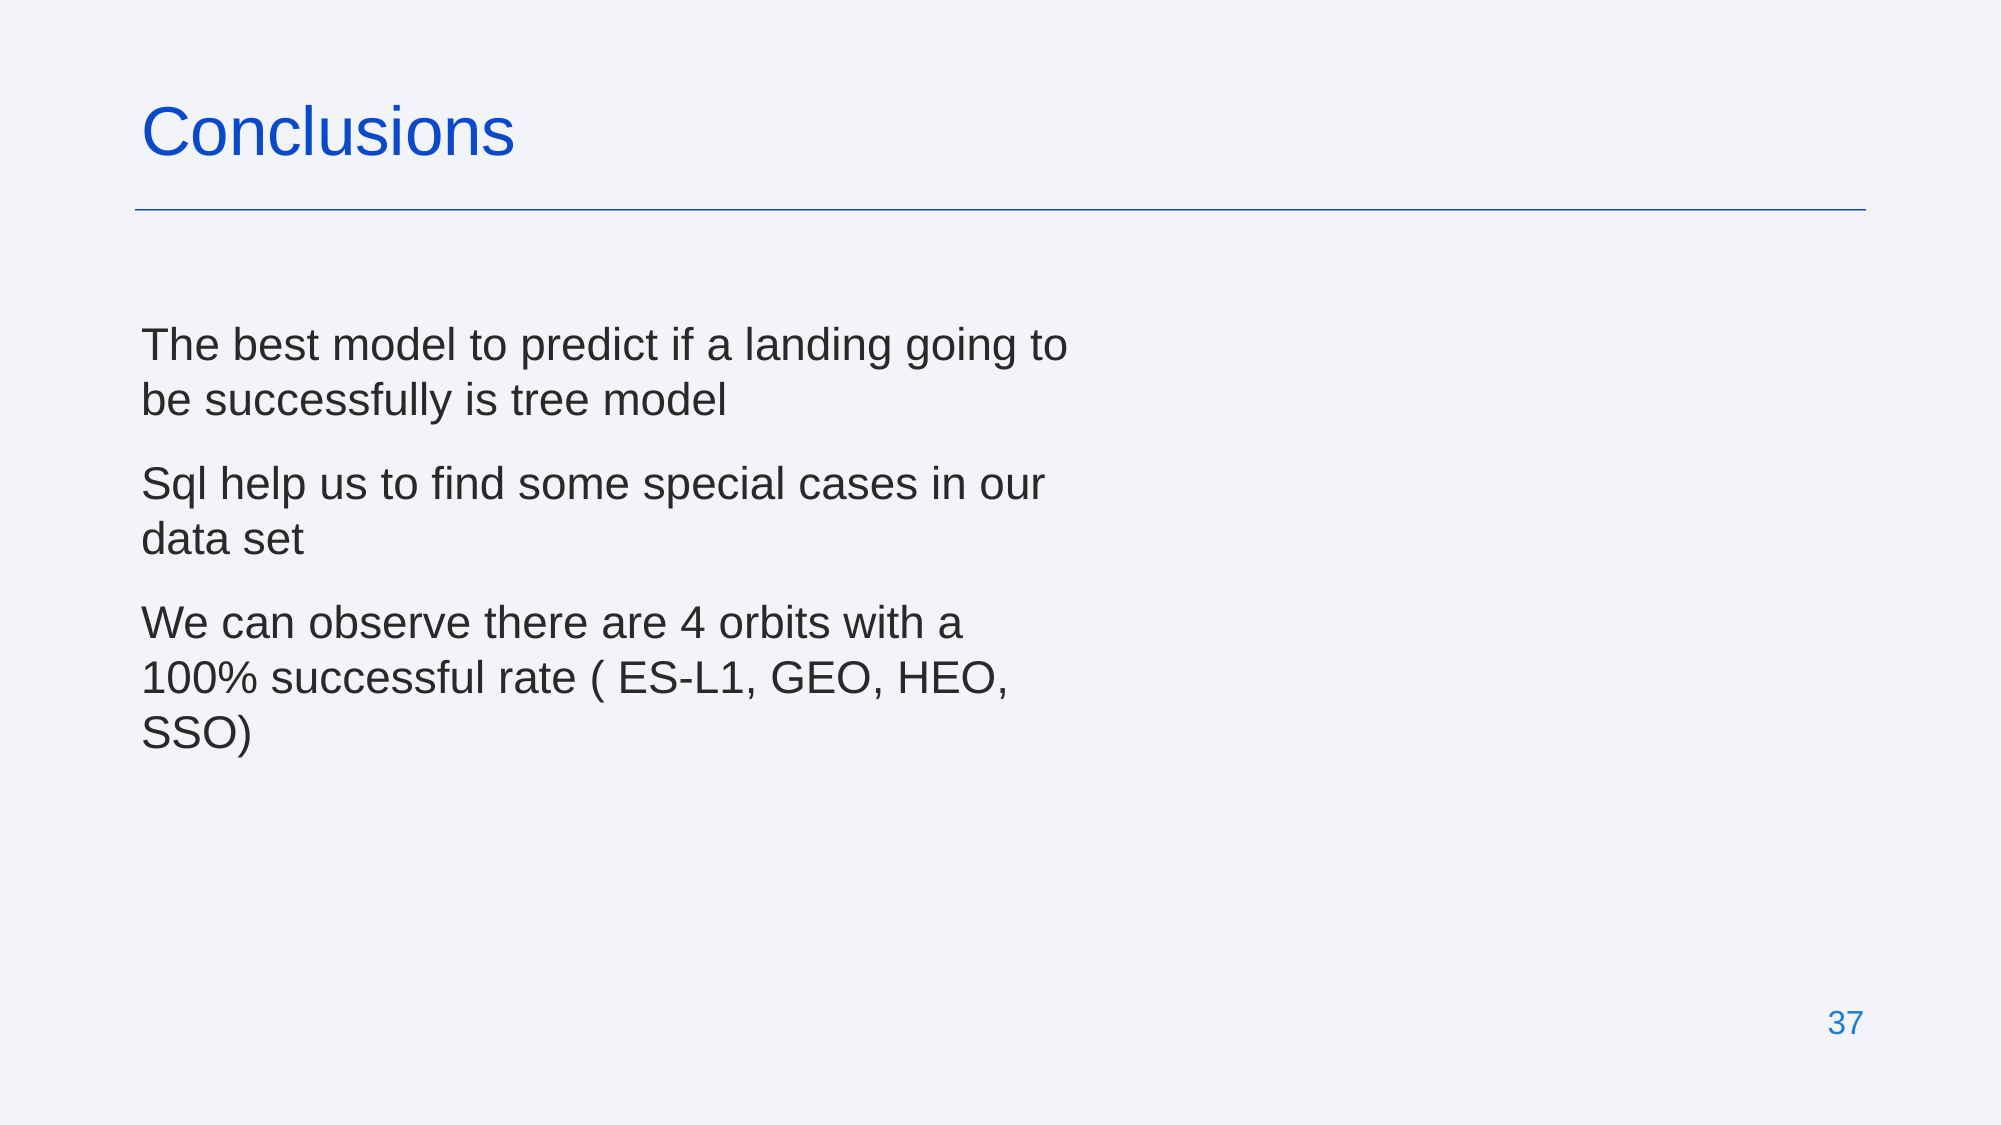

Conclusions
The best model to predict if a landing going to be successfully is tree model
Sql help us to find some special cases in our data set
We can observe there are 4 orbits with a 100% successful rate ( ES-L1, GEO, HEO, SSO)

37